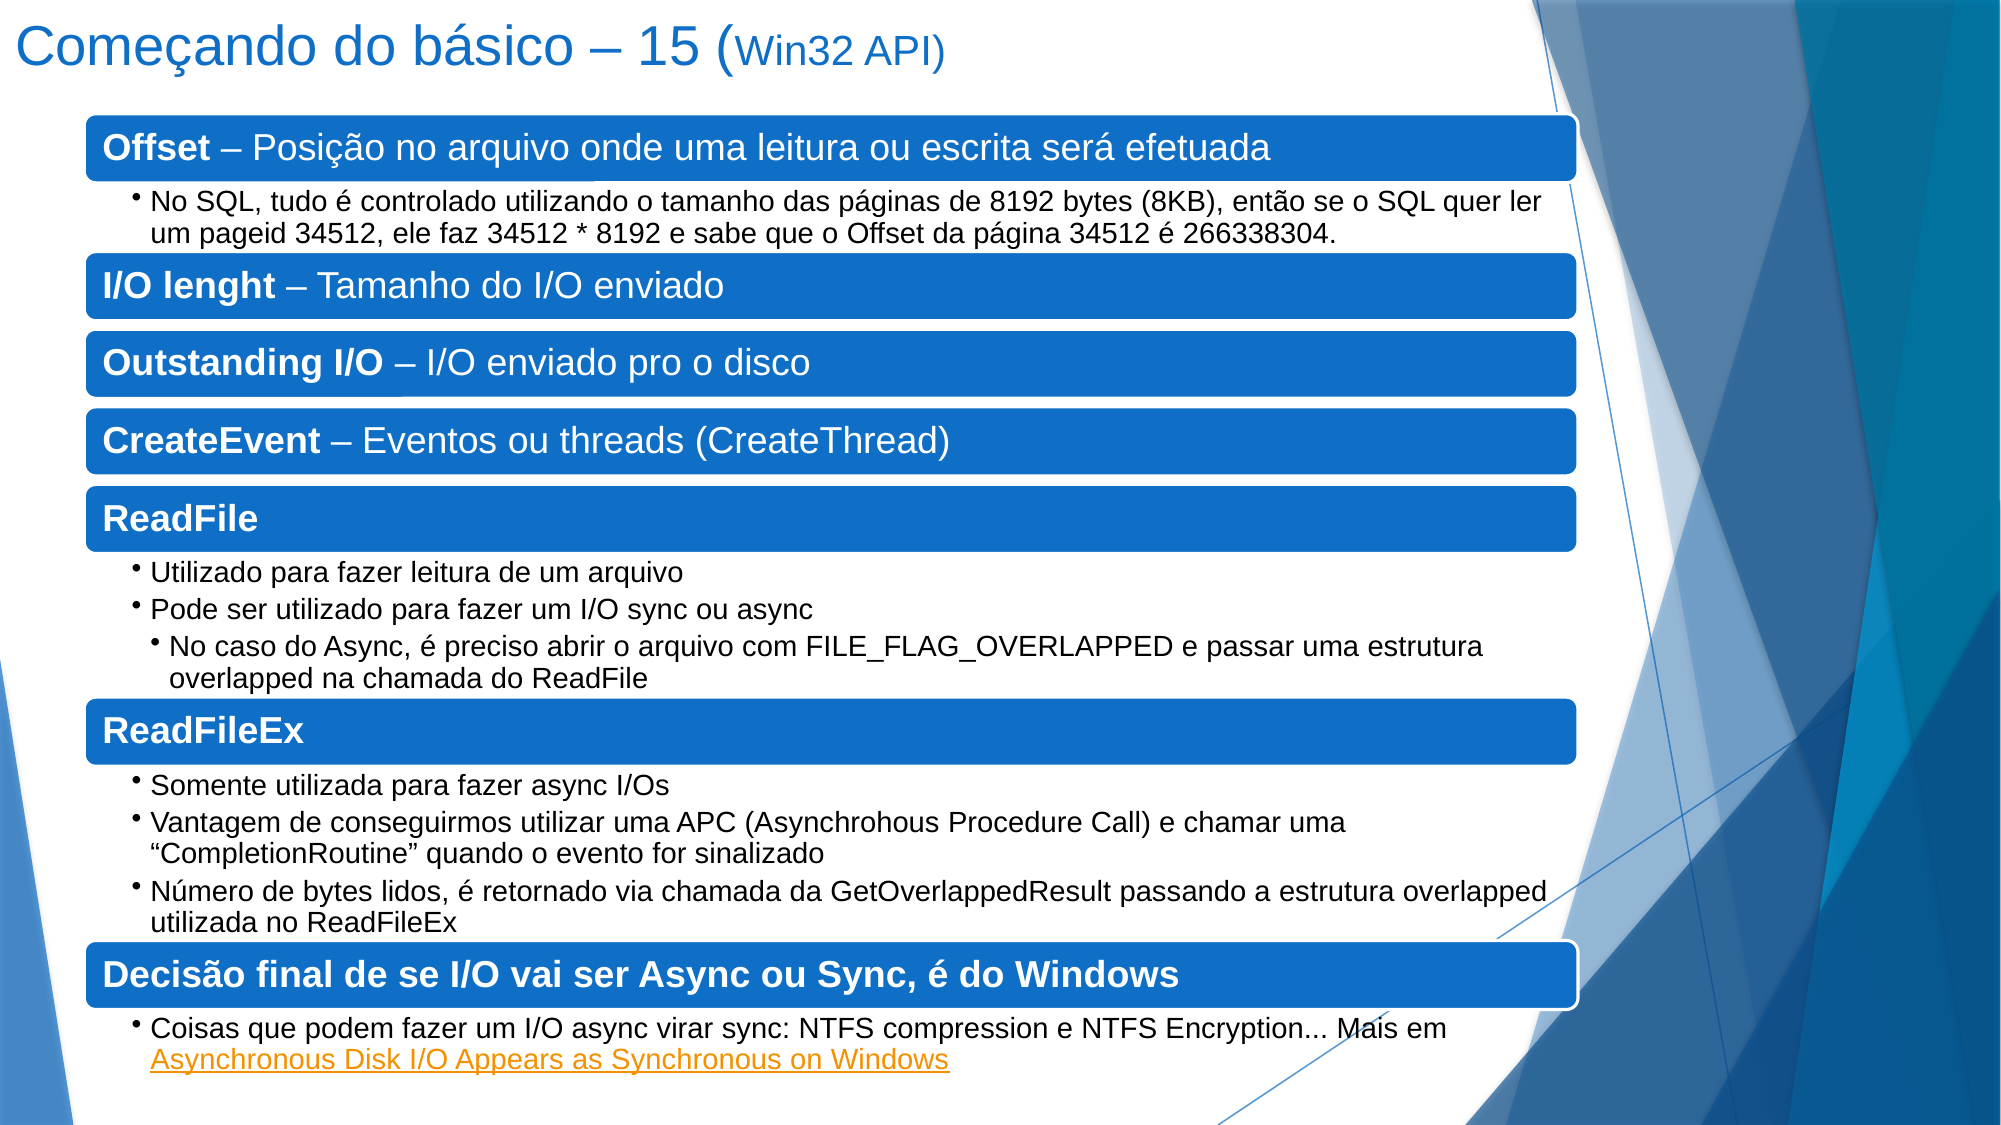

# Começando do básico – 15 (Win32 API)
Offset – Posição no arquivo onde uma leitura ou escrita será efetuada
No SQL, tudo é controlado utilizando o tamanho das páginas de 8192 bytes (8KB), então se o SQL quer ler um pageid 34512, ele faz 34512 * 8192 e sabe que o Offset da página 34512 é 266338304.
I/O lenght – Tamanho do I/O enviado
Outstanding I/O – I/O enviado pro o disco
CreateEvent – Eventos ou threads (CreateThread)
ReadFile
Utilizado para fazer leitura de um arquivo
Pode ser utilizado para fazer um I/O sync ou async
No caso do Async, é preciso abrir o arquivo com FILE_FLAG_OVERLAPPED e passar uma estrutura overlapped na chamada do ReadFile
ReadFileEx
Somente utilizada para fazer async I/Os
Vantagem de conseguirmos utilizar uma APC (Asynchrohous Procedure Call) e chamar uma  “CompletionRoutine” quando o evento for sinalizado
Número de bytes lidos, é retornado via chamada da GetOverlappedResult passando a estrutura overlapped utilizada no ReadFileEx
Decisão final de se I/O vai ser Async ou Sync, é do Windows
Coisas que podem fazer um I/O async virar sync: NTFS compression e NTFS Encryption... Mais em  Asynchronous Disk I/O Appears as Synchronous on Windows